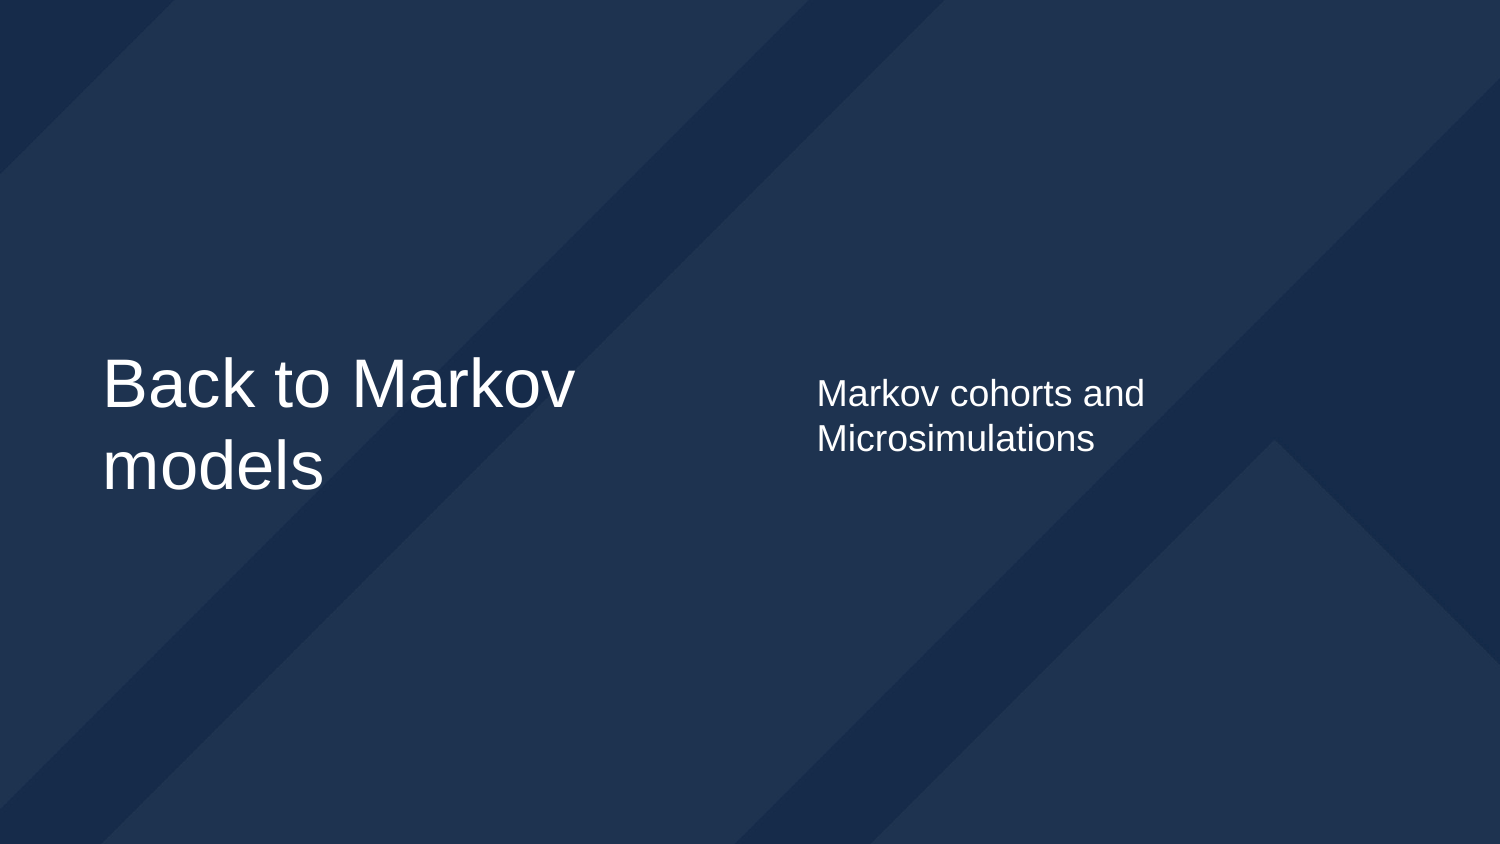

Back to Markov models
Markov cohorts and Microsimulations